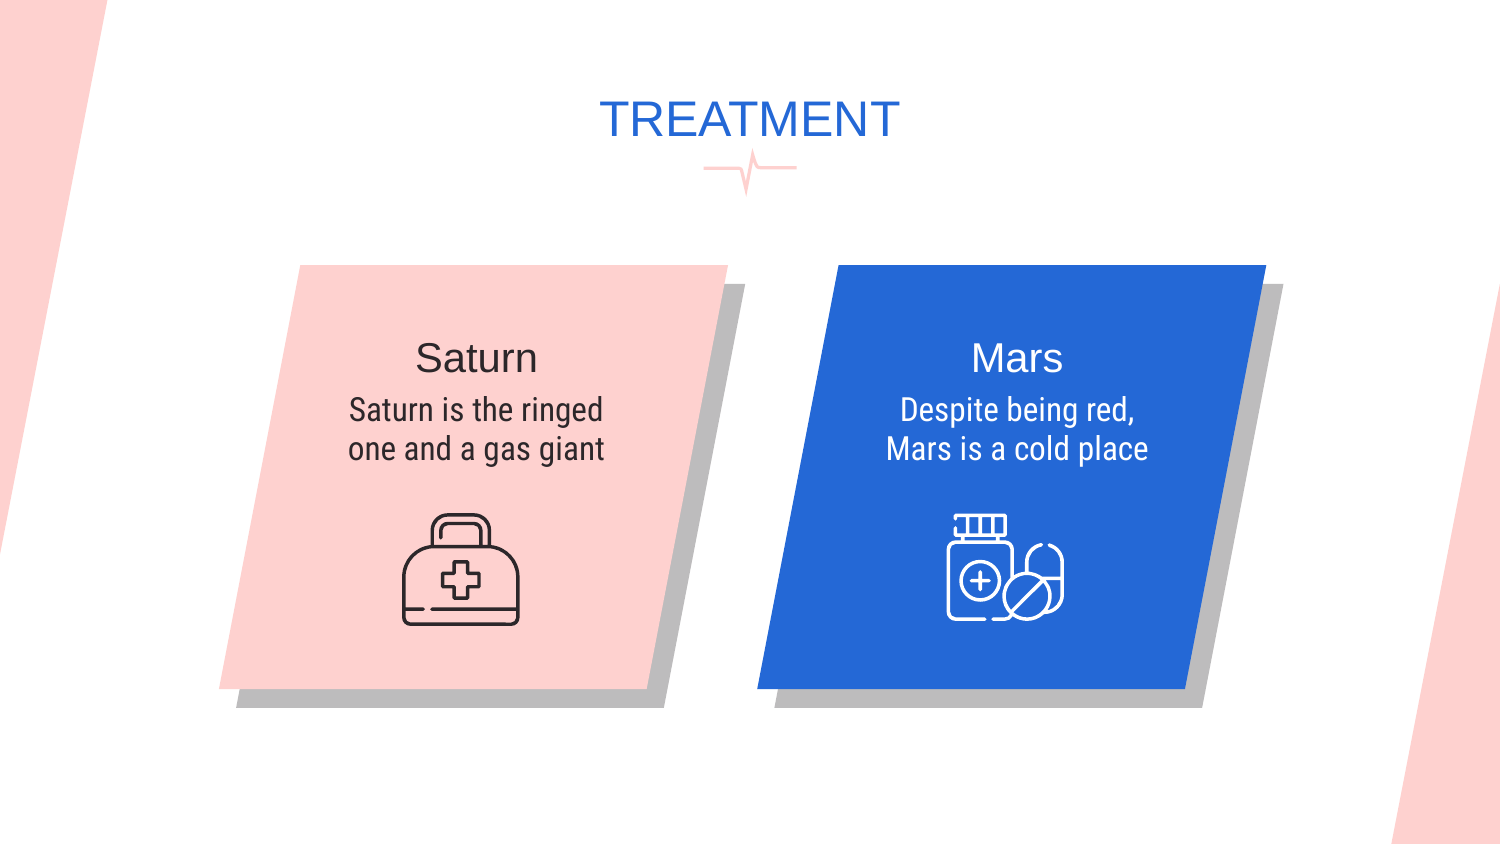

TREATMENT
Saturn
# Mars
Saturn is the ringed one and a gas giant
Despite being red, Mars is a cold place